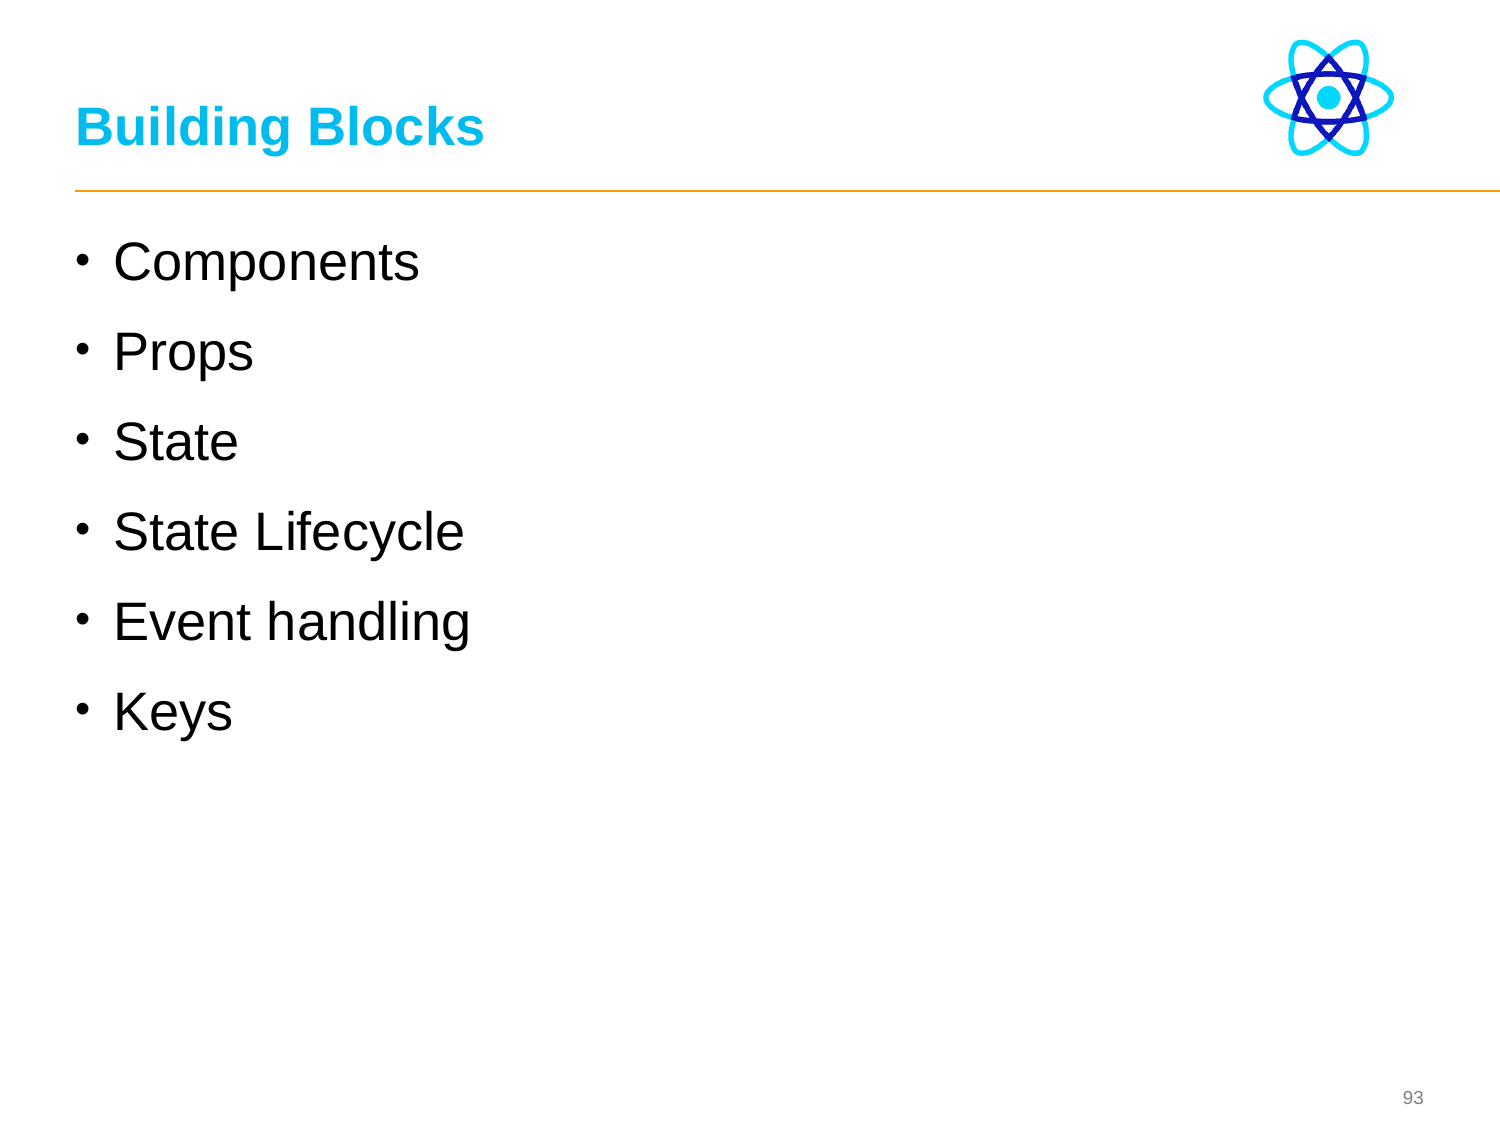

# Building Blocks
Components
Props
State
State Lifecycle
Event handling
Keys